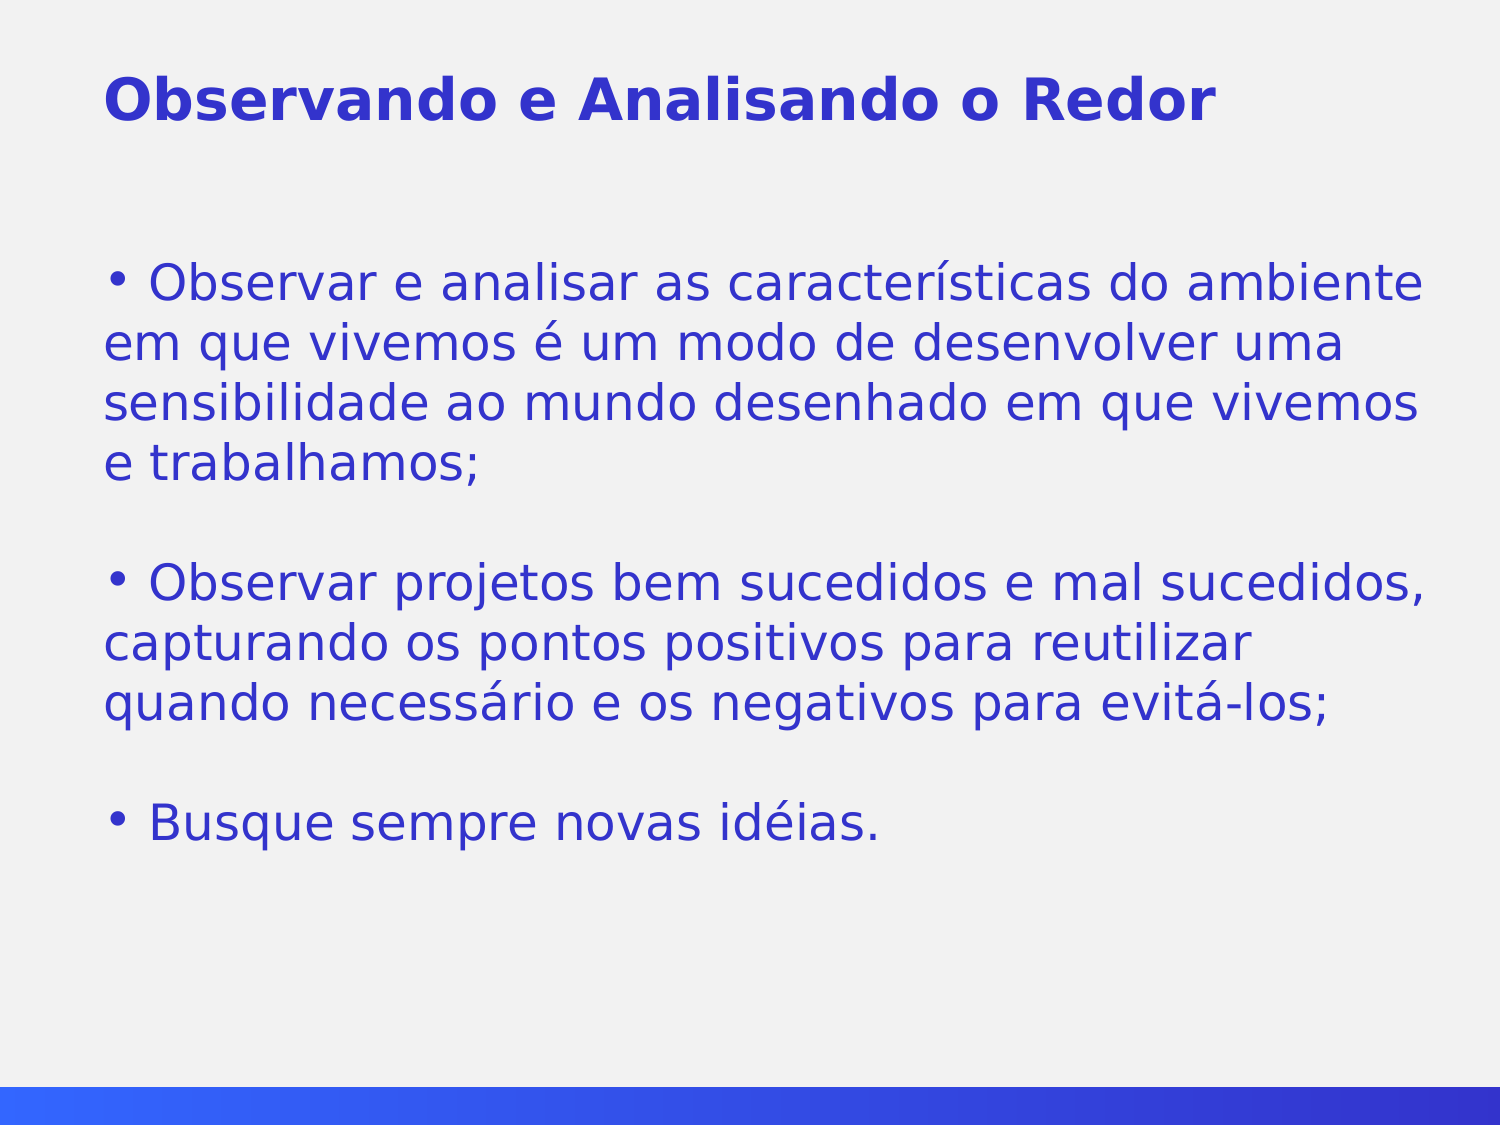

Observando e Analisando o Redor

 Observar e analisar as características do ambiente em que vivemos é um modo de desenvolver uma sensibilidade ao mundo desenhado em que vivemos e trabalhamos;

 Observar projetos bem sucedidos e mal sucedidos, capturando os pontos positivos para reutilizar quando necessário e os negativos para evitá-los;

 Busque sempre novas idéias.